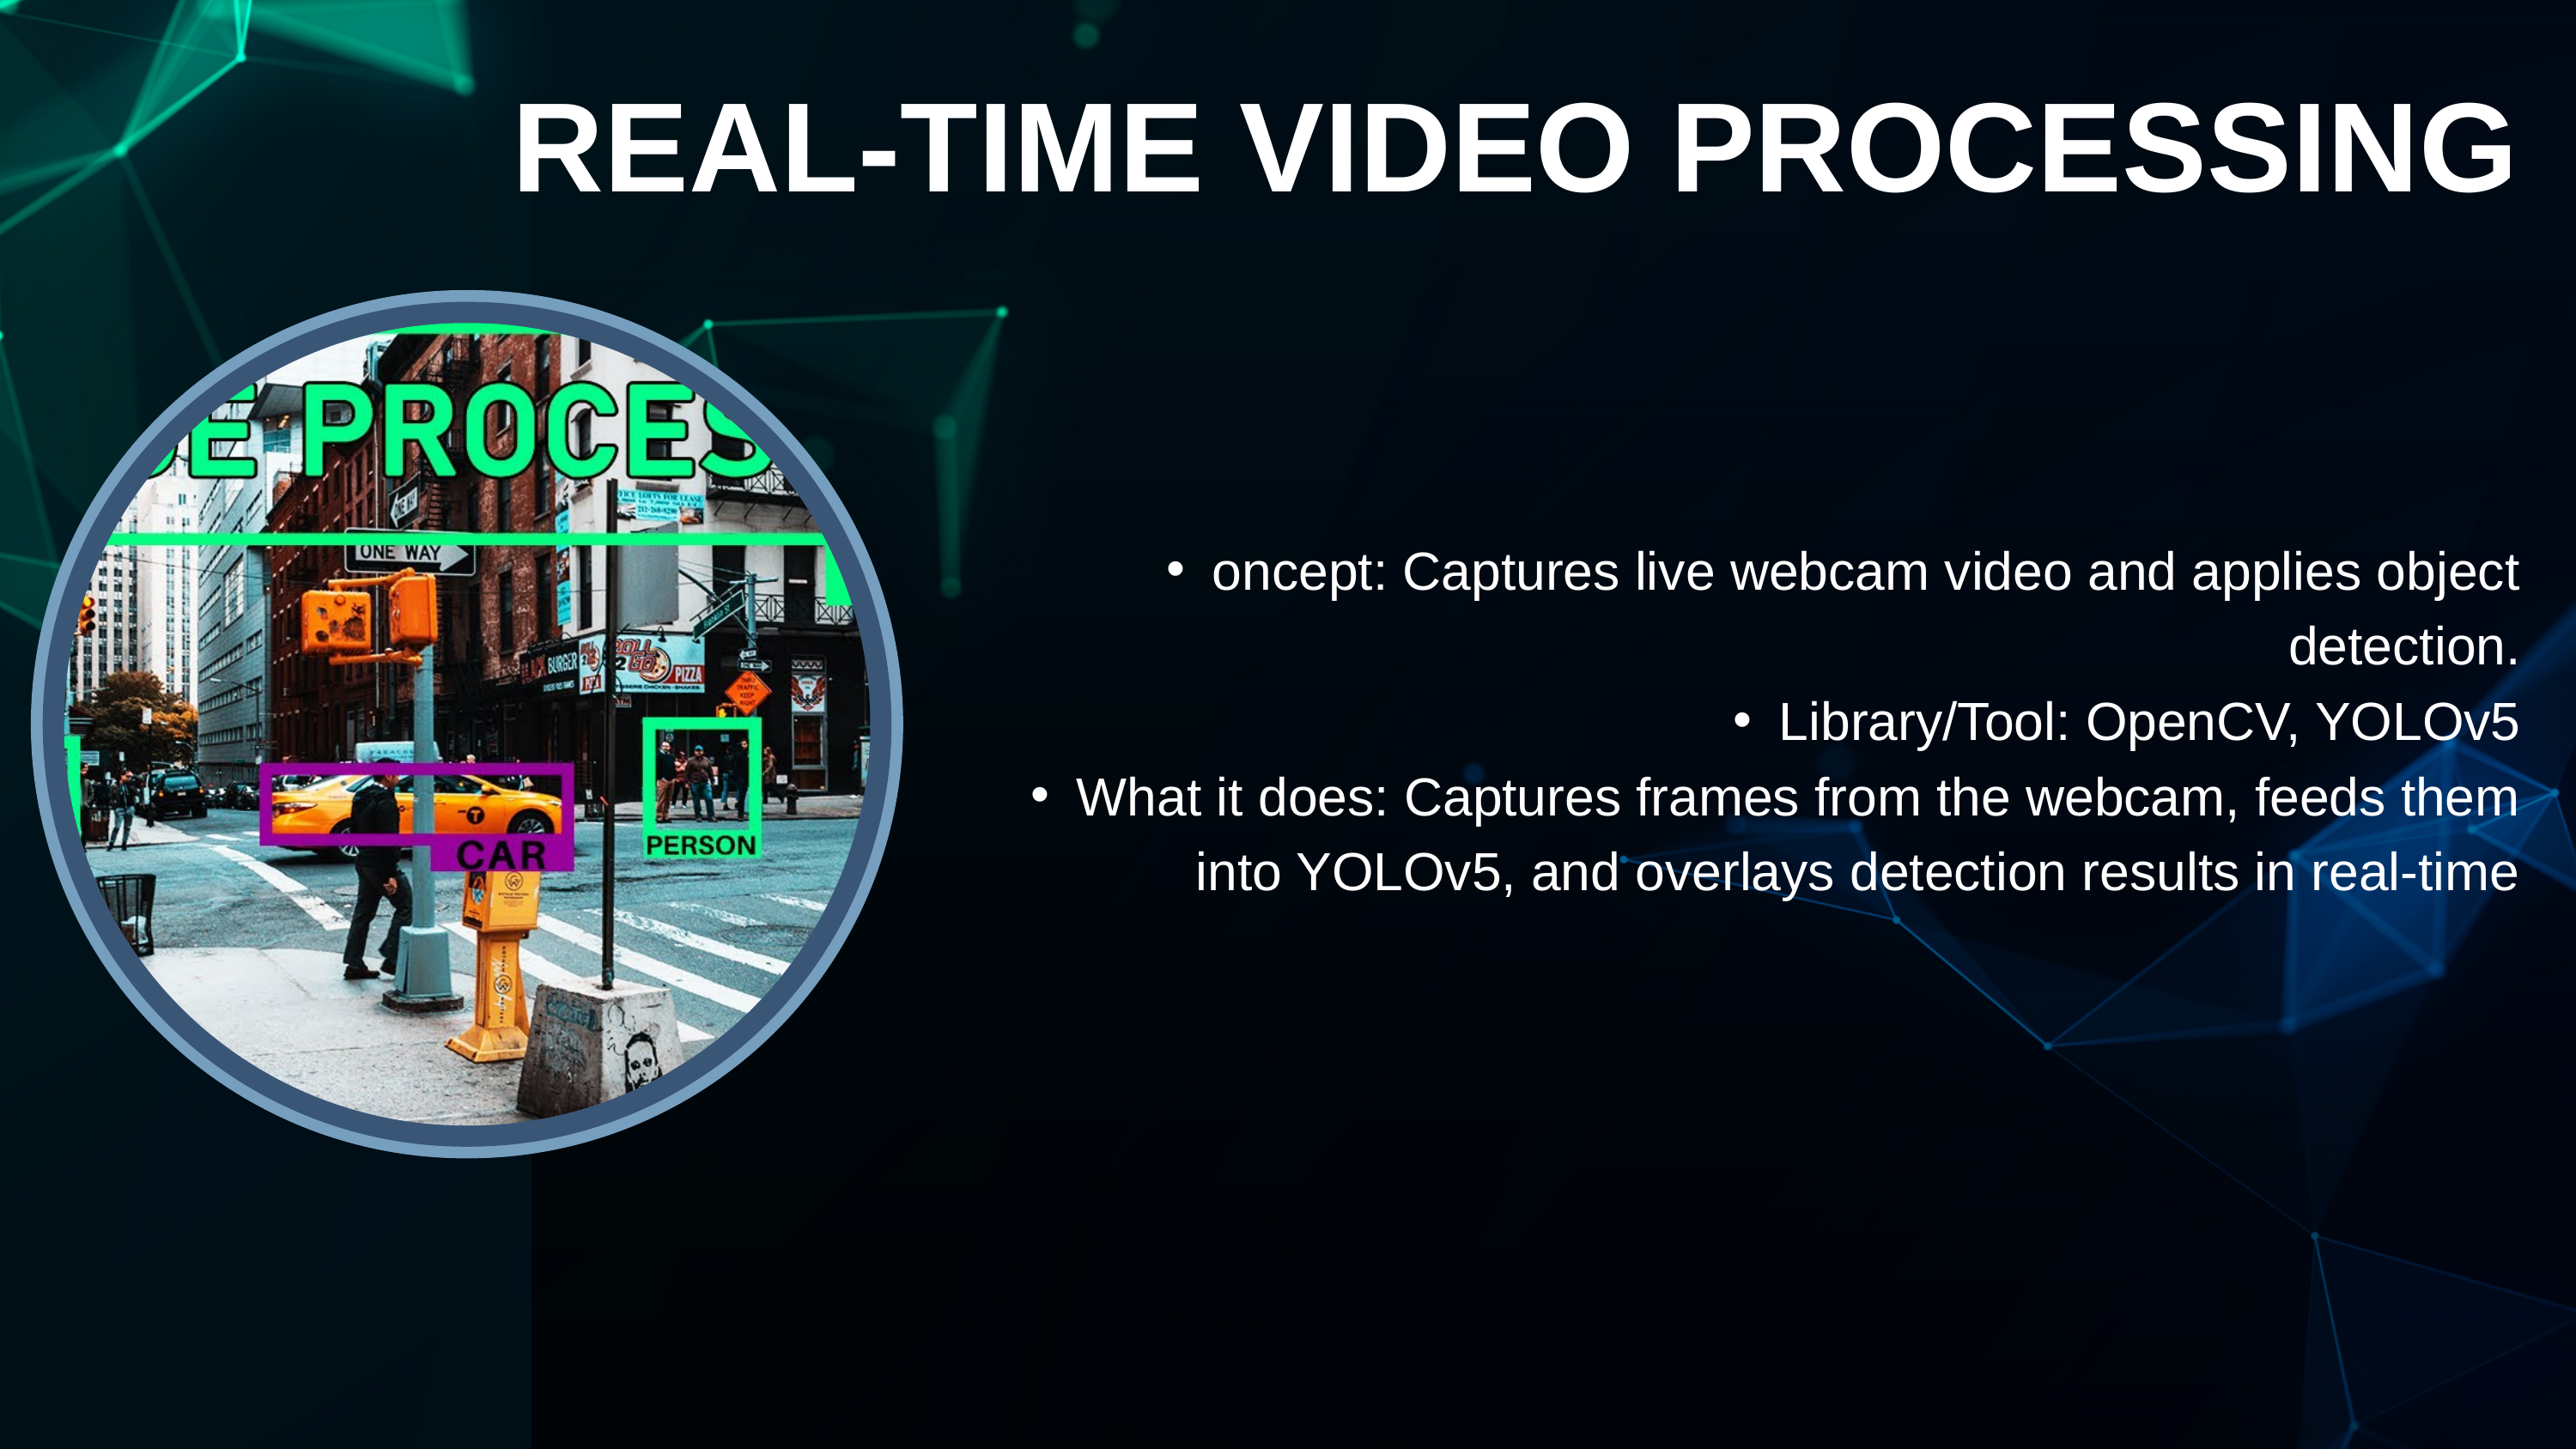

REAL-TIME VIDEO PROCESSING

oncept: Captures live webcam video and applies object detection.
Library/Tool: OpenCV, YOLOv5
What it does: Captures frames from the webcam, feeds them into YOLOv5, and overlays detection results in real-time